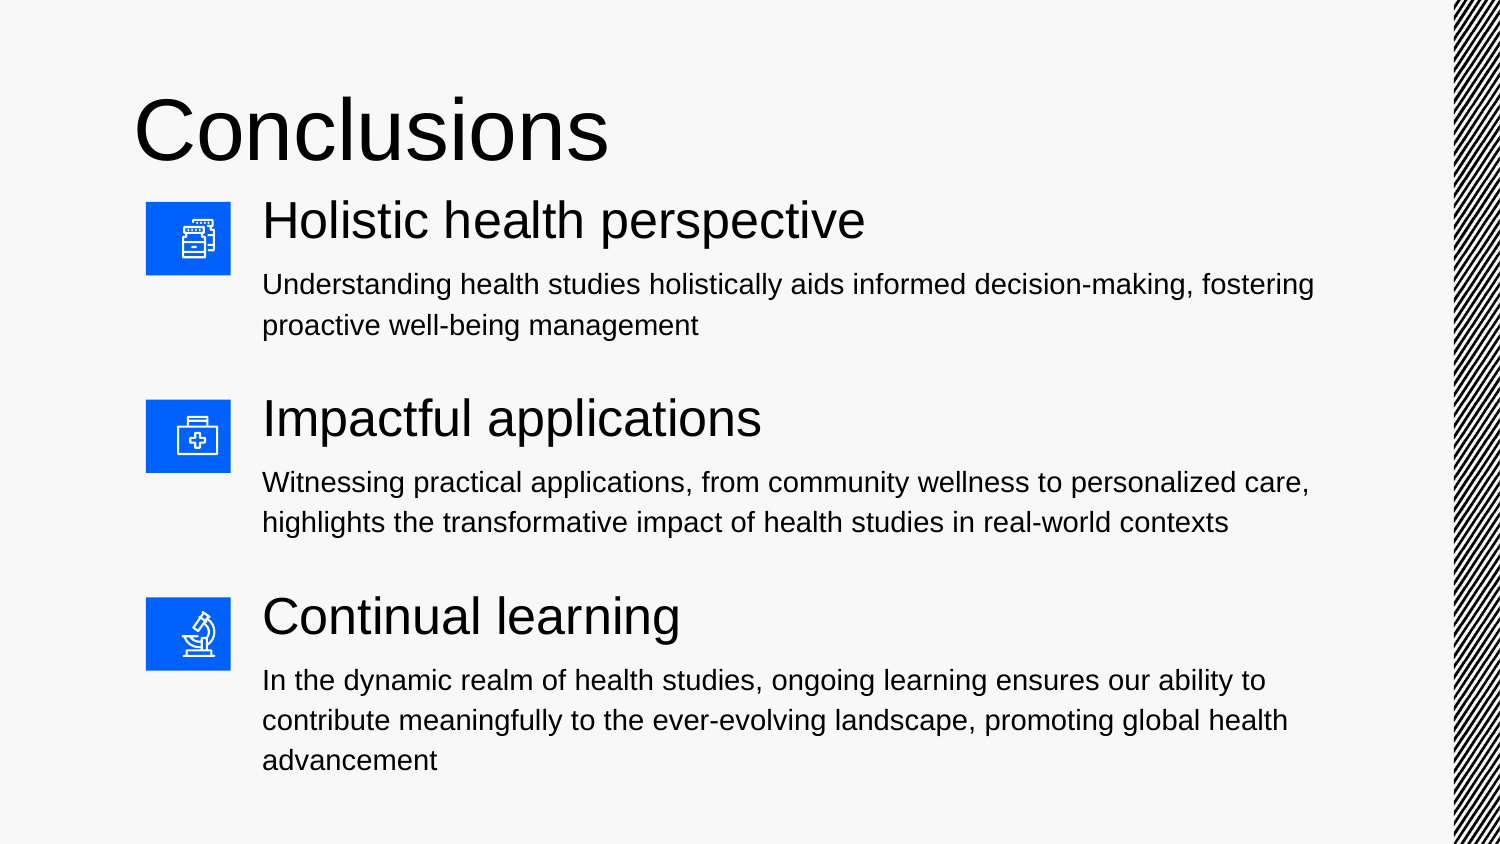

# Conclusions
Holistic health perspective

Understanding health studies holistically aids informed decision-making, fostering proactive well-being management
Impactful applications

Witnessing practical applications, from community wellness to personalized care, highlights the transformative impact of health studies in real-world contexts
Continual learning

In the dynamic realm of health studies, ongoing learning ensures our ability to contribute meaningfully to the ever-evolving landscape, promoting global health advancement